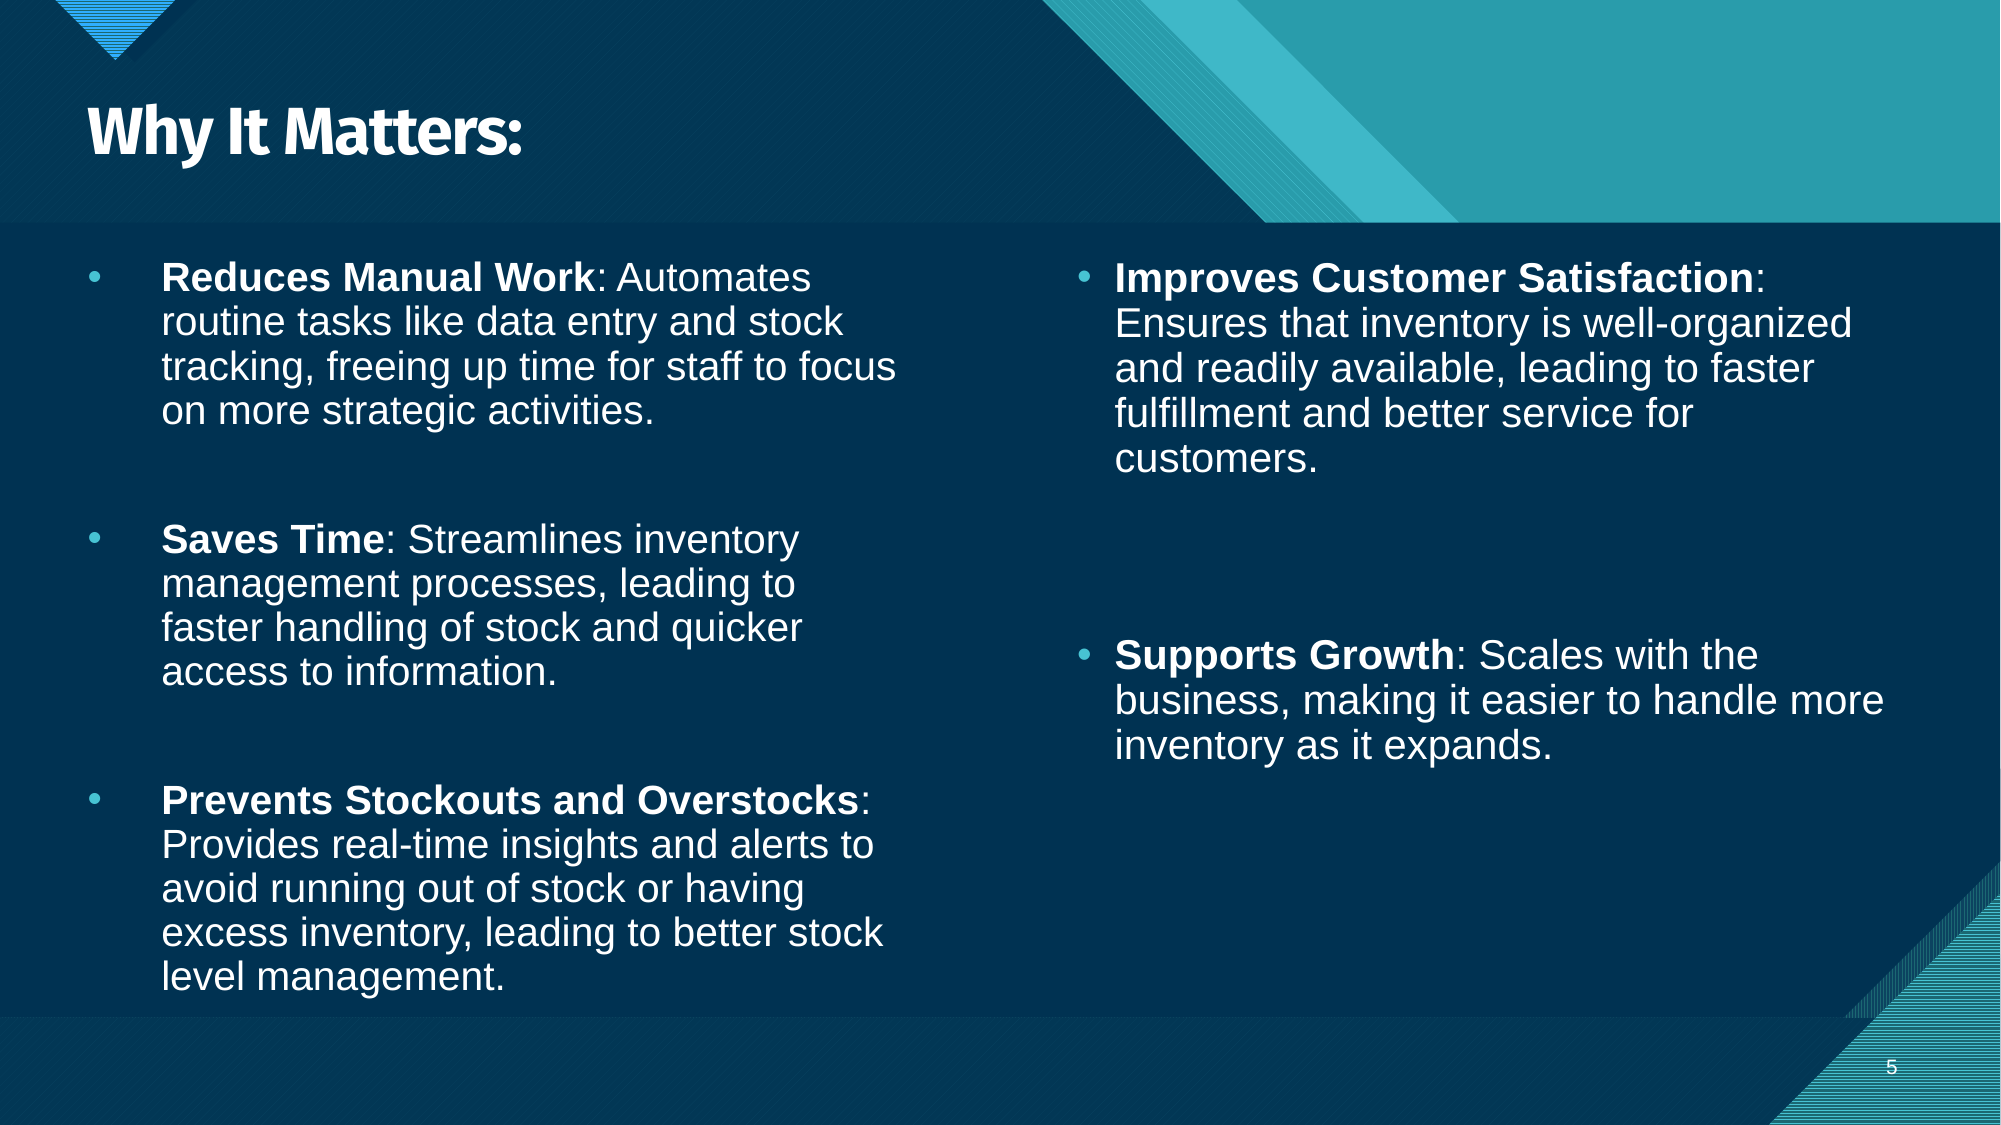

# Why It Matters:
Reduces Manual Work: Automates routine tasks like data entry and stock tracking, freeing up time for staff to focus on more strategic activities.

Saves Time: Streamlines inventory management processes, leading to faster handling of stock and quicker access to information.

Prevents Stockouts and Overstocks: Provides real-time insights and alerts to avoid running out of stock or having excess inventory, leading to better stock level management.
Improves Customer Satisfaction: Ensures that inventory is well-organized and readily available, leading to faster fulfillment and better service for customers.

Supports Growth: Scales with the business, making it easier to handle more inventory as it expands.

5